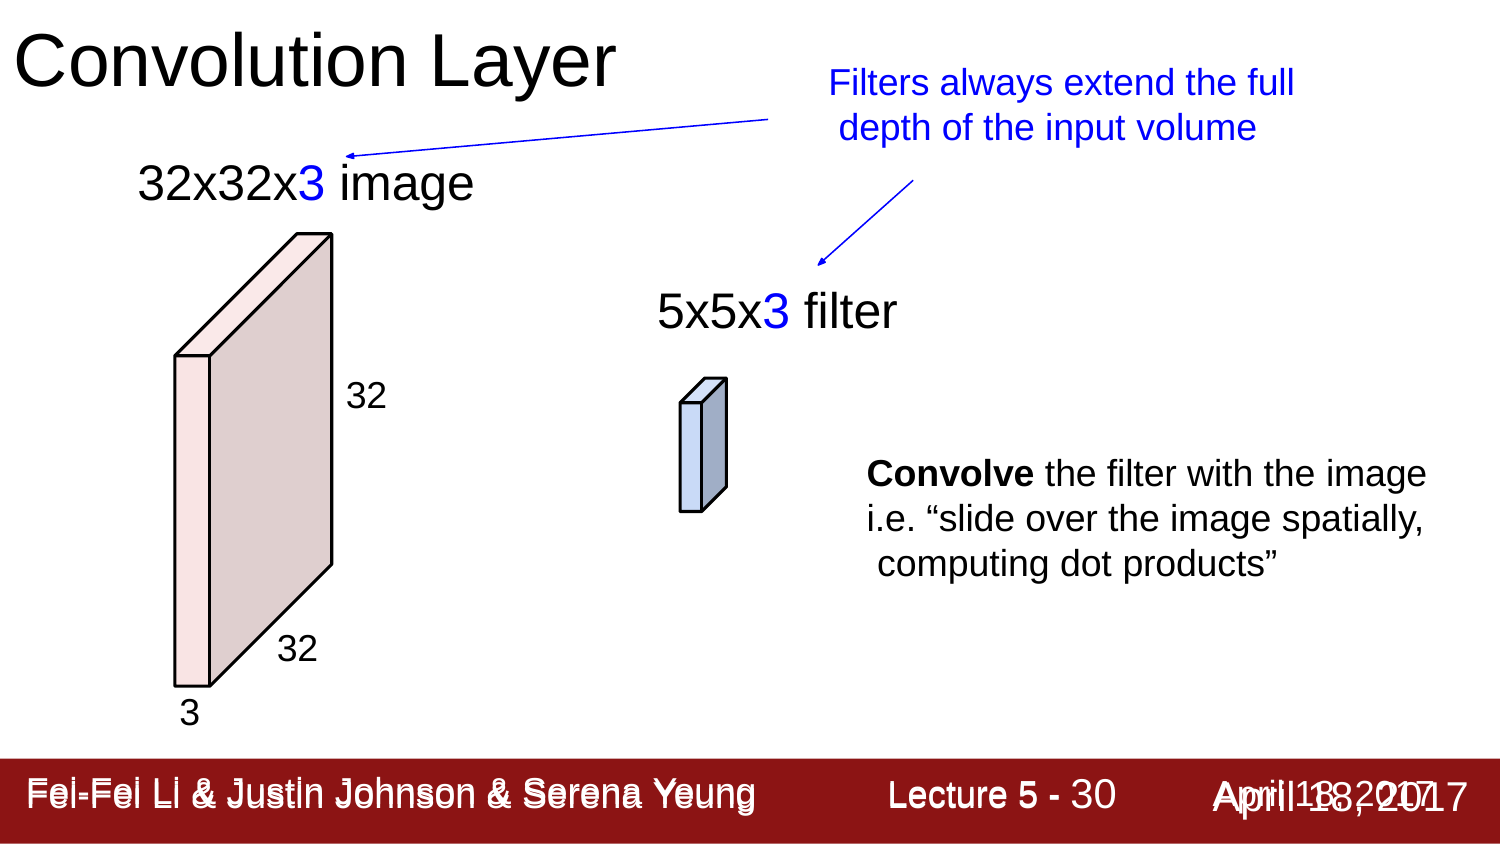

# Convolution Layer
Filters always extend the full  depth of the input volume

32x32x3 image

5x5x3 filter

32

Convolve the filter with the image
i.e. “slide over the image spatially,  computing dot products”
32
3
Lecture 5 - 30
April 18, 2017
Fei-Fei Li & Justin Johnson & Serena Yeung
Fei-Fei Li & Justin Johnson & Serena Yeung	Lecture 5 -	April 18, 2017